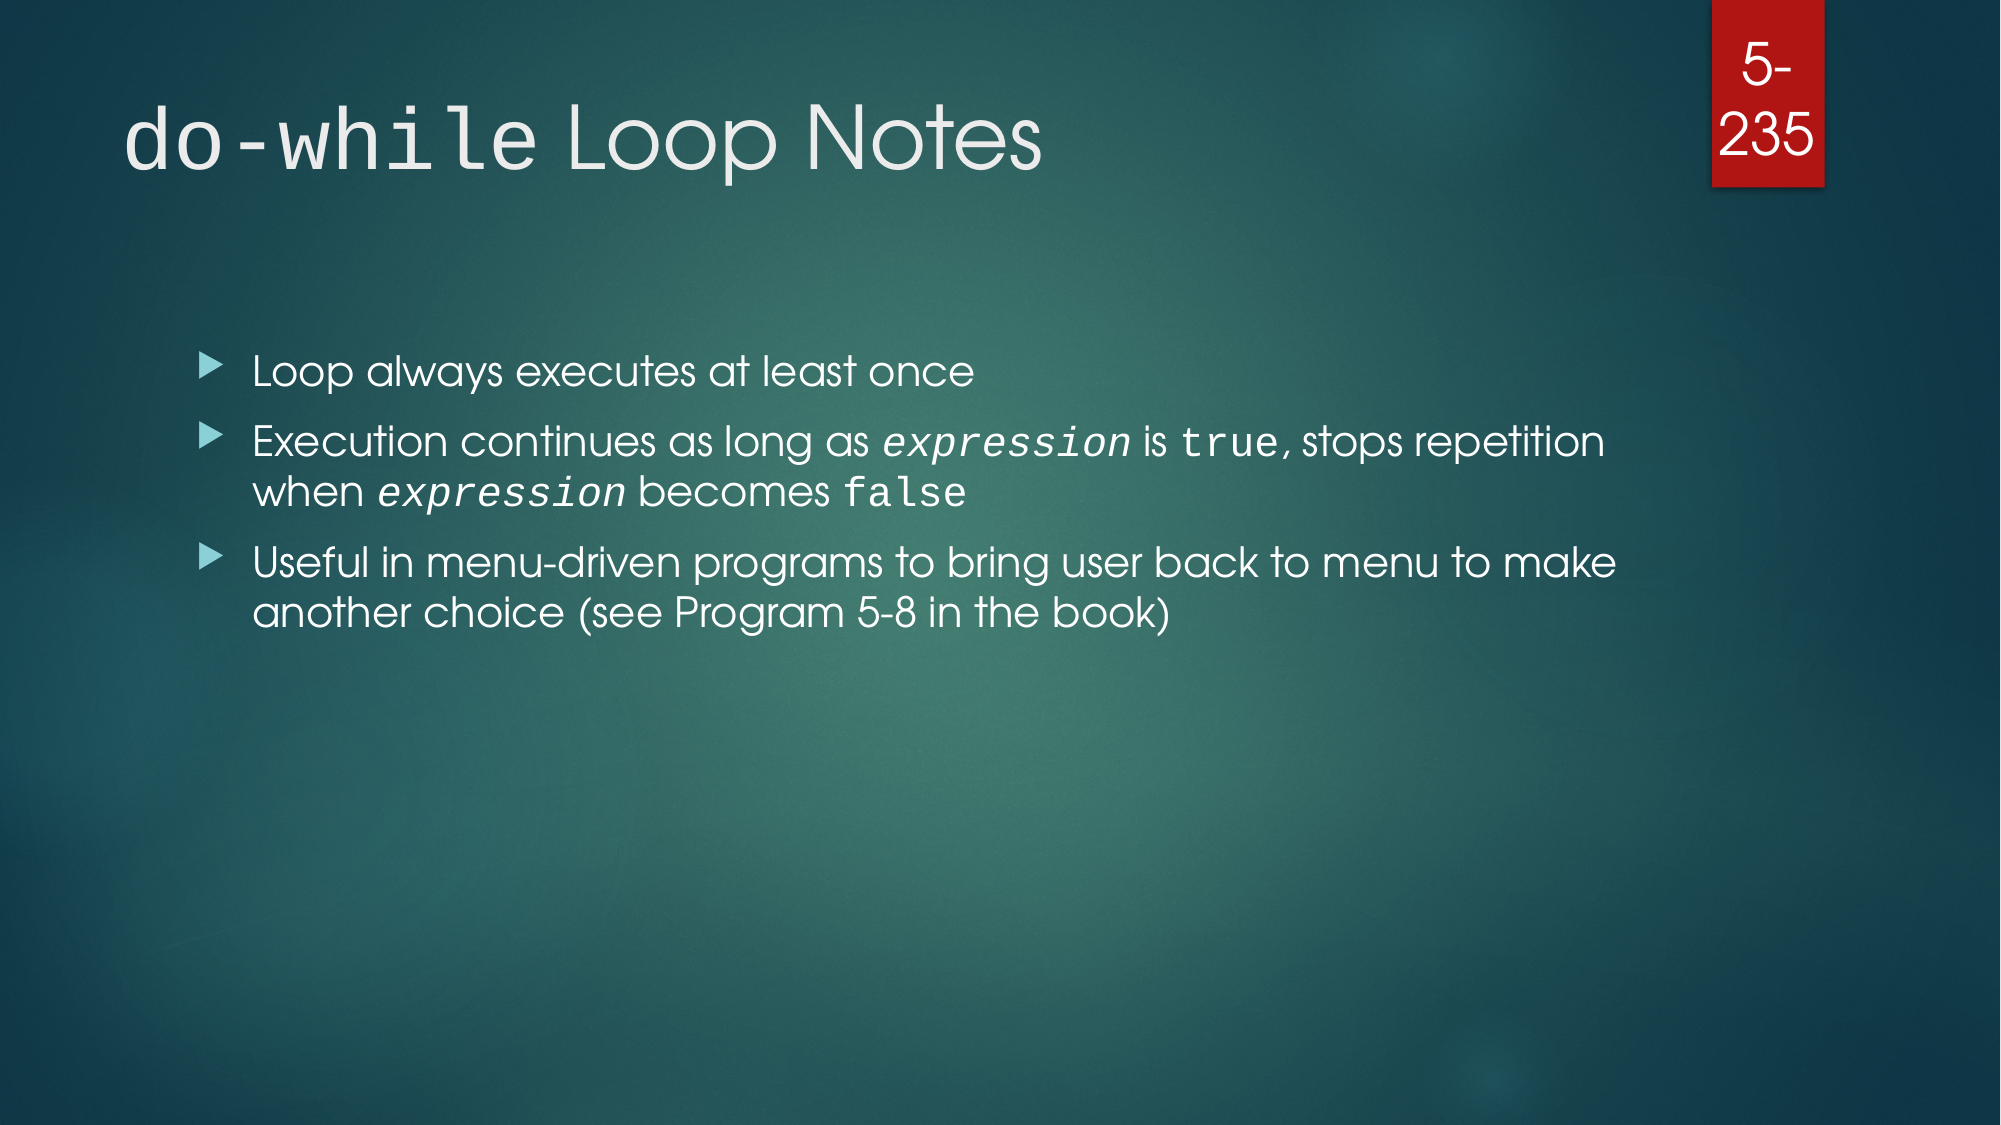

# do-while Loop Notes
5-235
Loop always executes at least once
Execution continues as long as expression is true, stops repetition when expression becomes false
Useful in menu-driven programs to bring user back to menu to make another choice (see Program 5-8 in the book)